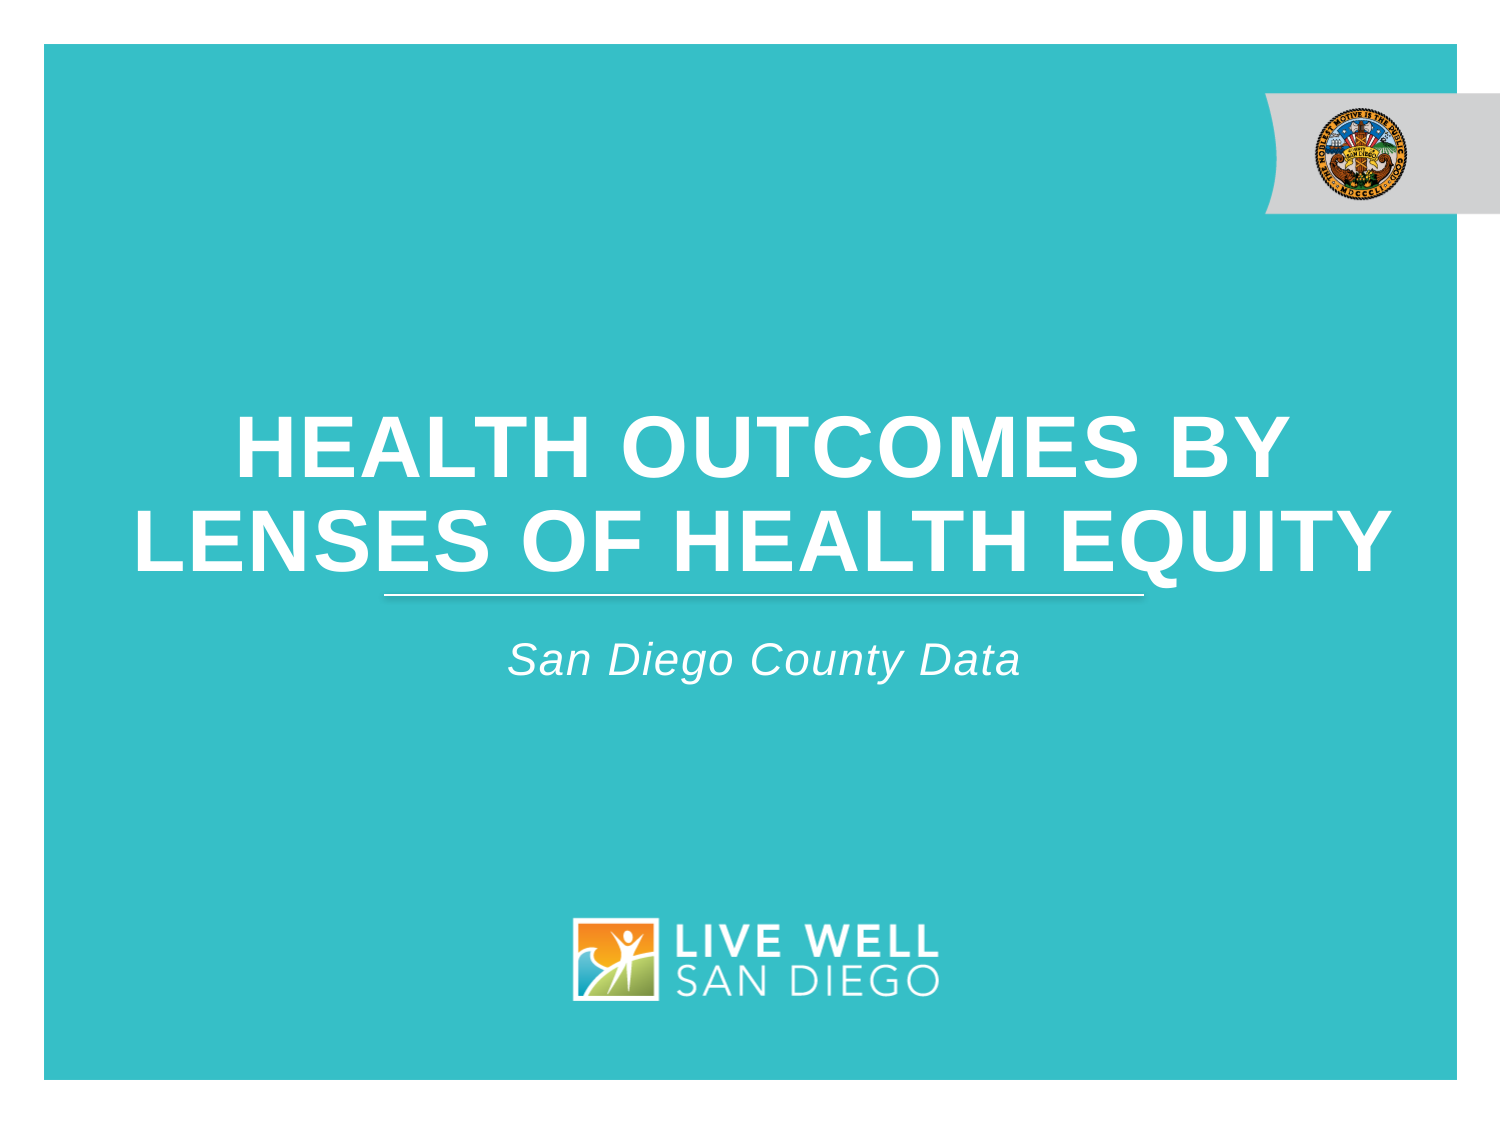

# Health Outcomes by lenses of health equity
San Diego County Data